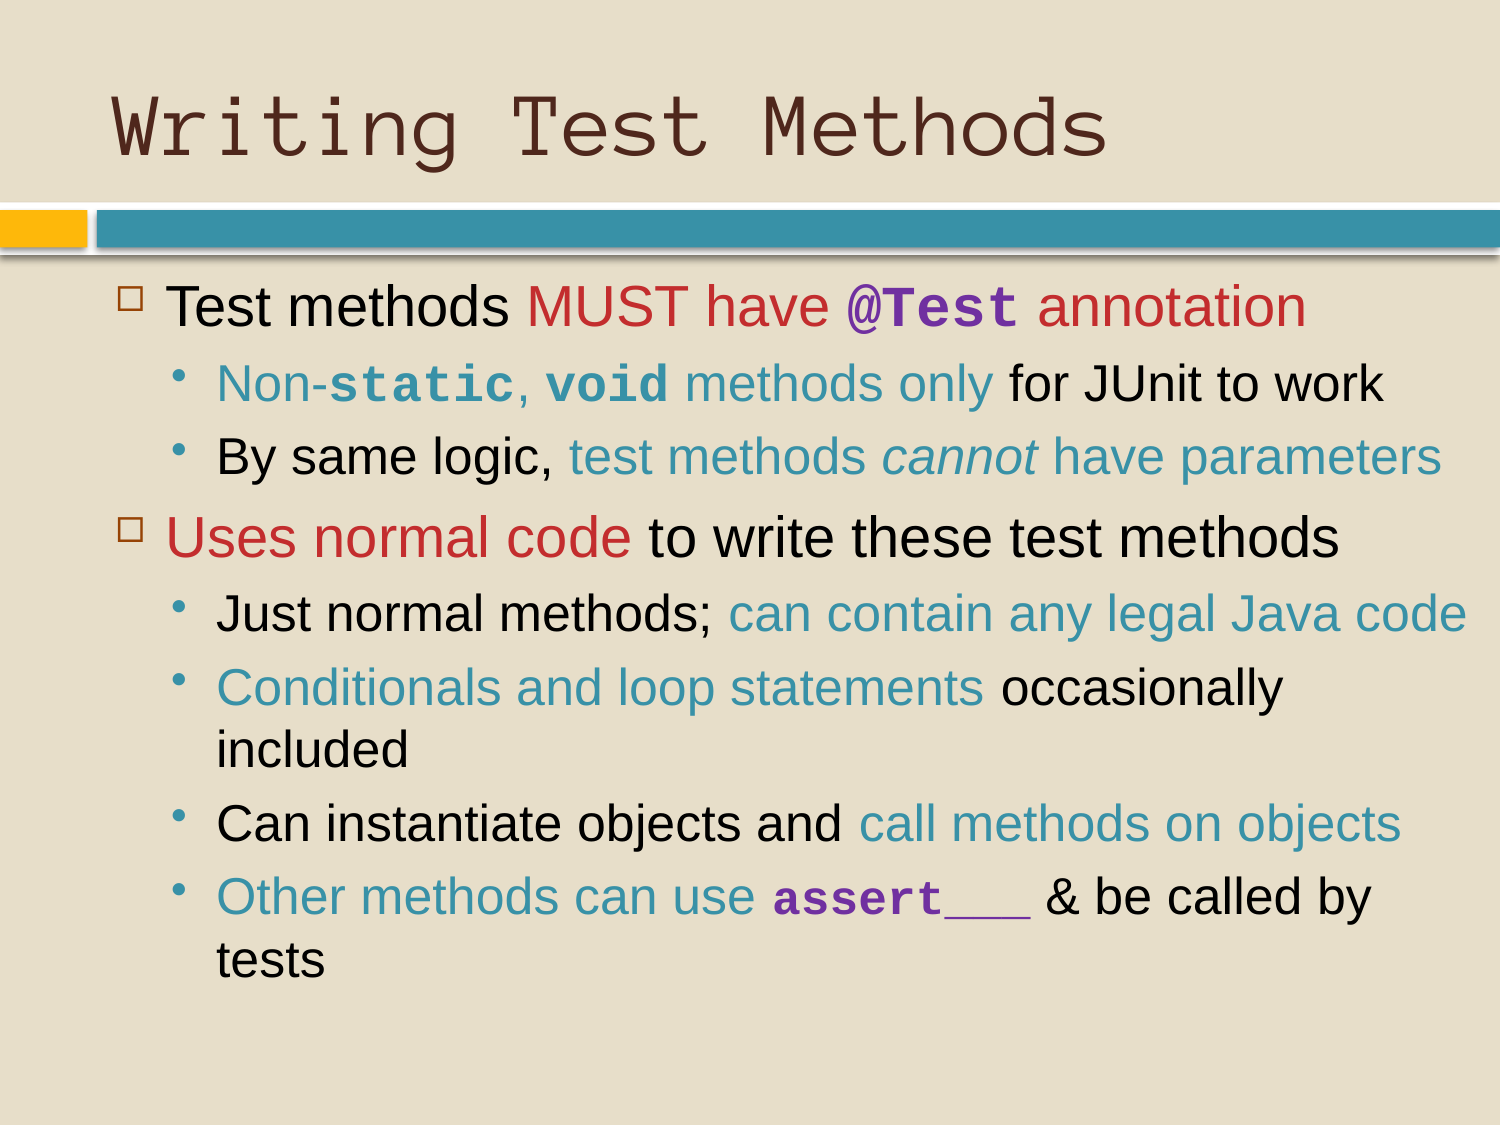

# Writing Test Methods
Test methods MUST have @Test annotation
Non-static, void methods only for JUnit to work
By same logic, test methods cannot have parameters
Uses normal code to write these test methods
Just normal methods; can contain any legal Java code
Conditionals and loop statements occasionally included
Can instantiate objects and call methods on objects
Other methods can use assert___ & be called by tests